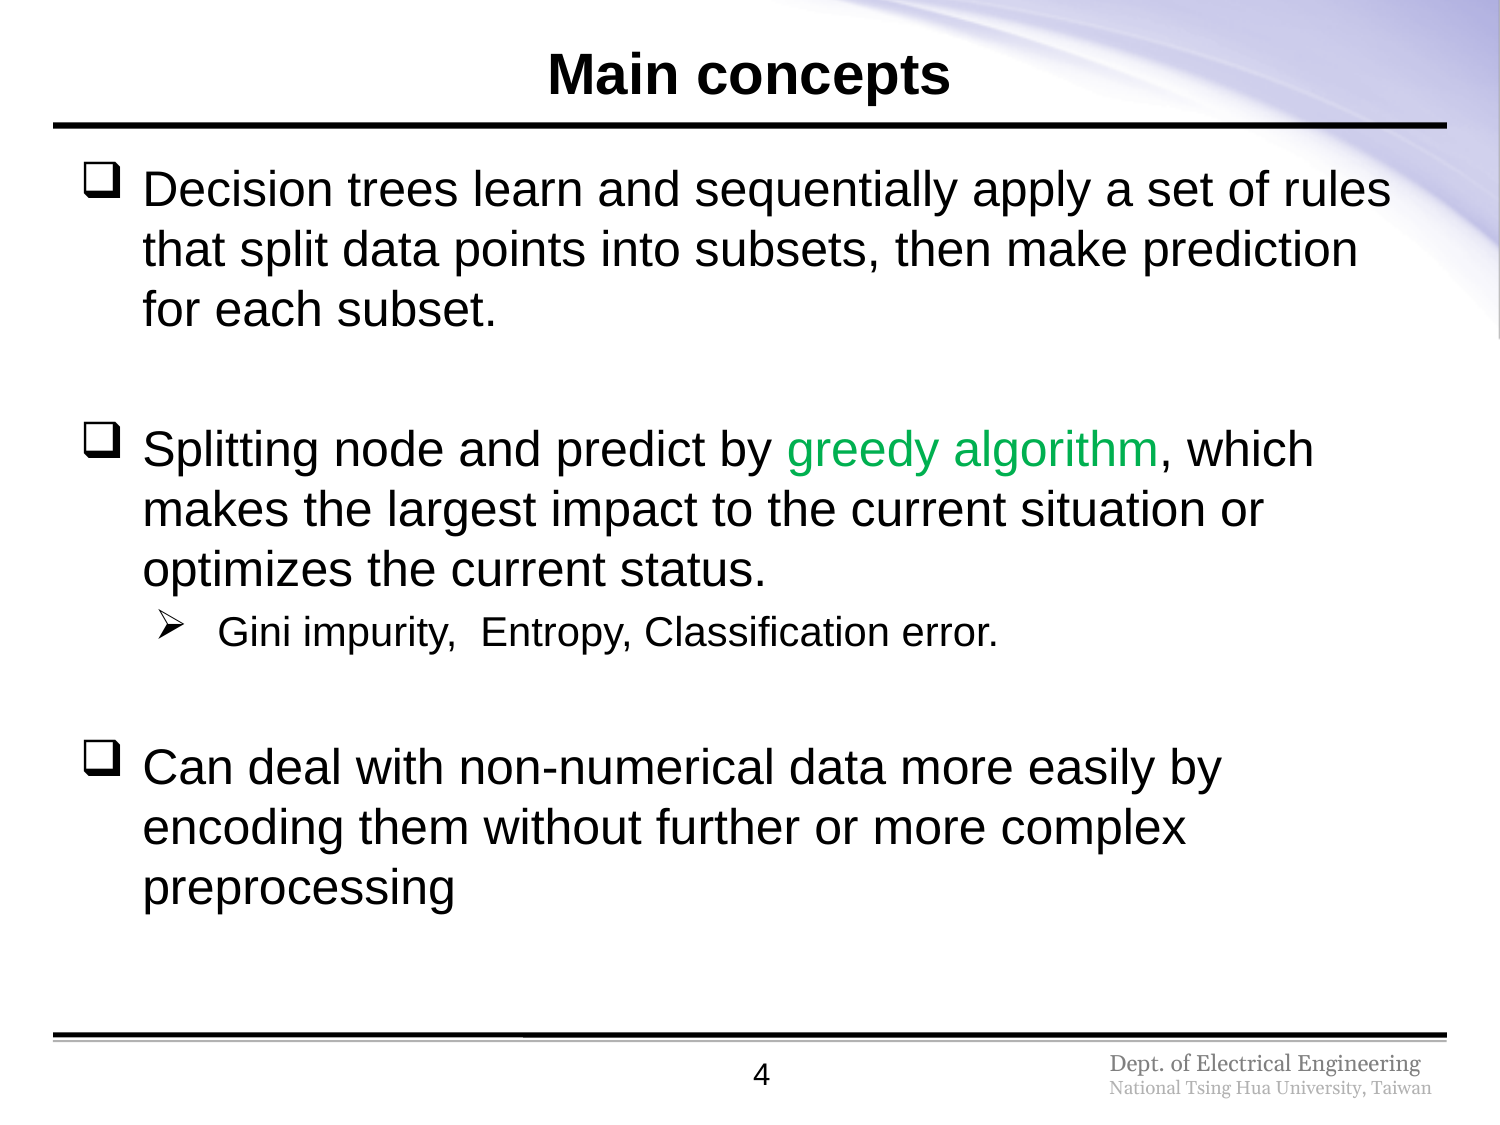

# Main concepts
Decision trees learn and sequentially apply a set of rules that split data points into subsets, then make prediction for each subset.

Splitting node and predict by greedy algorithm, which makes the largest impact to the current situation or optimizes the current status.
Gini impurity,  Entropy, Classification error.

Can deal with non-numerical data more easily by encoding them without further or more complex preprocessing
4